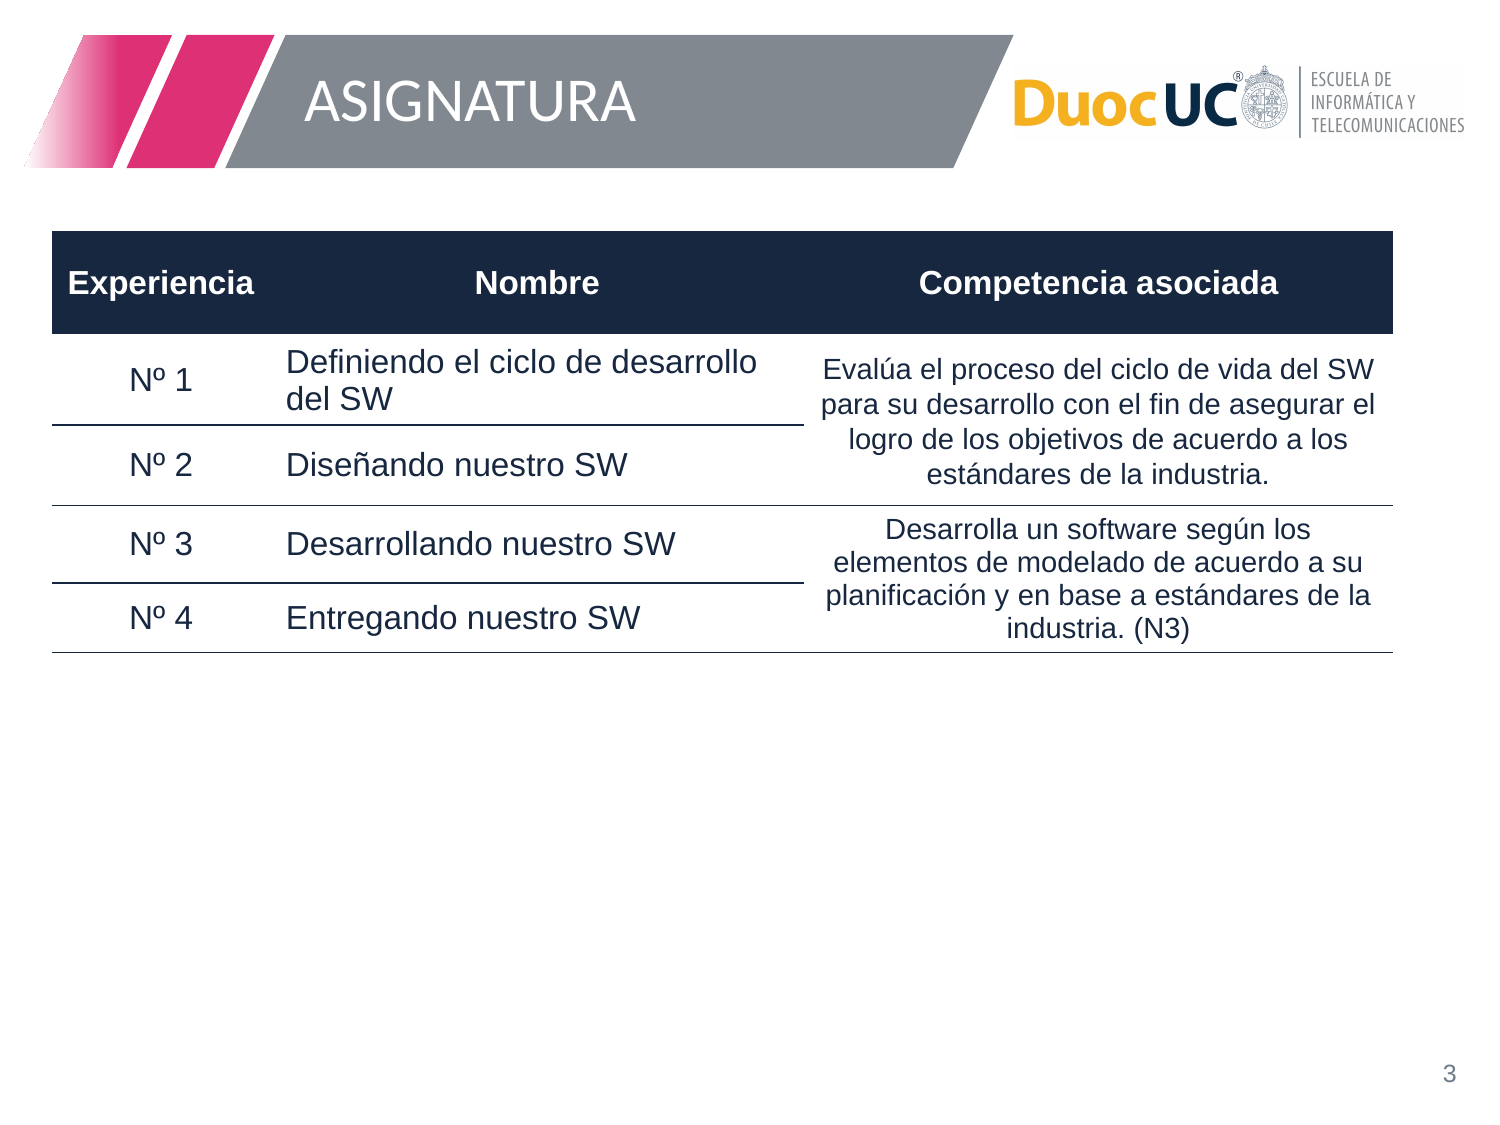

# ASIGNATURA
| Experiencia | Nombre | Competencia asociada |
| --- | --- | --- |
| Nº 1 | Definiendo el ciclo de desarrollo del SW | Evalúa el proceso del ciclo de vida del SW para su desarrollo con el fin de asegurar el logro de los objetivos de acuerdo a los estándares de la industria. |
| Nº 2 | Diseñando nuestro SW |  |
| Nº 3 | Desarrollando nuestro SW | Desarrolla un software según los elementos de modelado de acuerdo a su planificación y en base a estándares de la industria. (N3) |
| Nº 4 | Entregando nuestro SW |  |